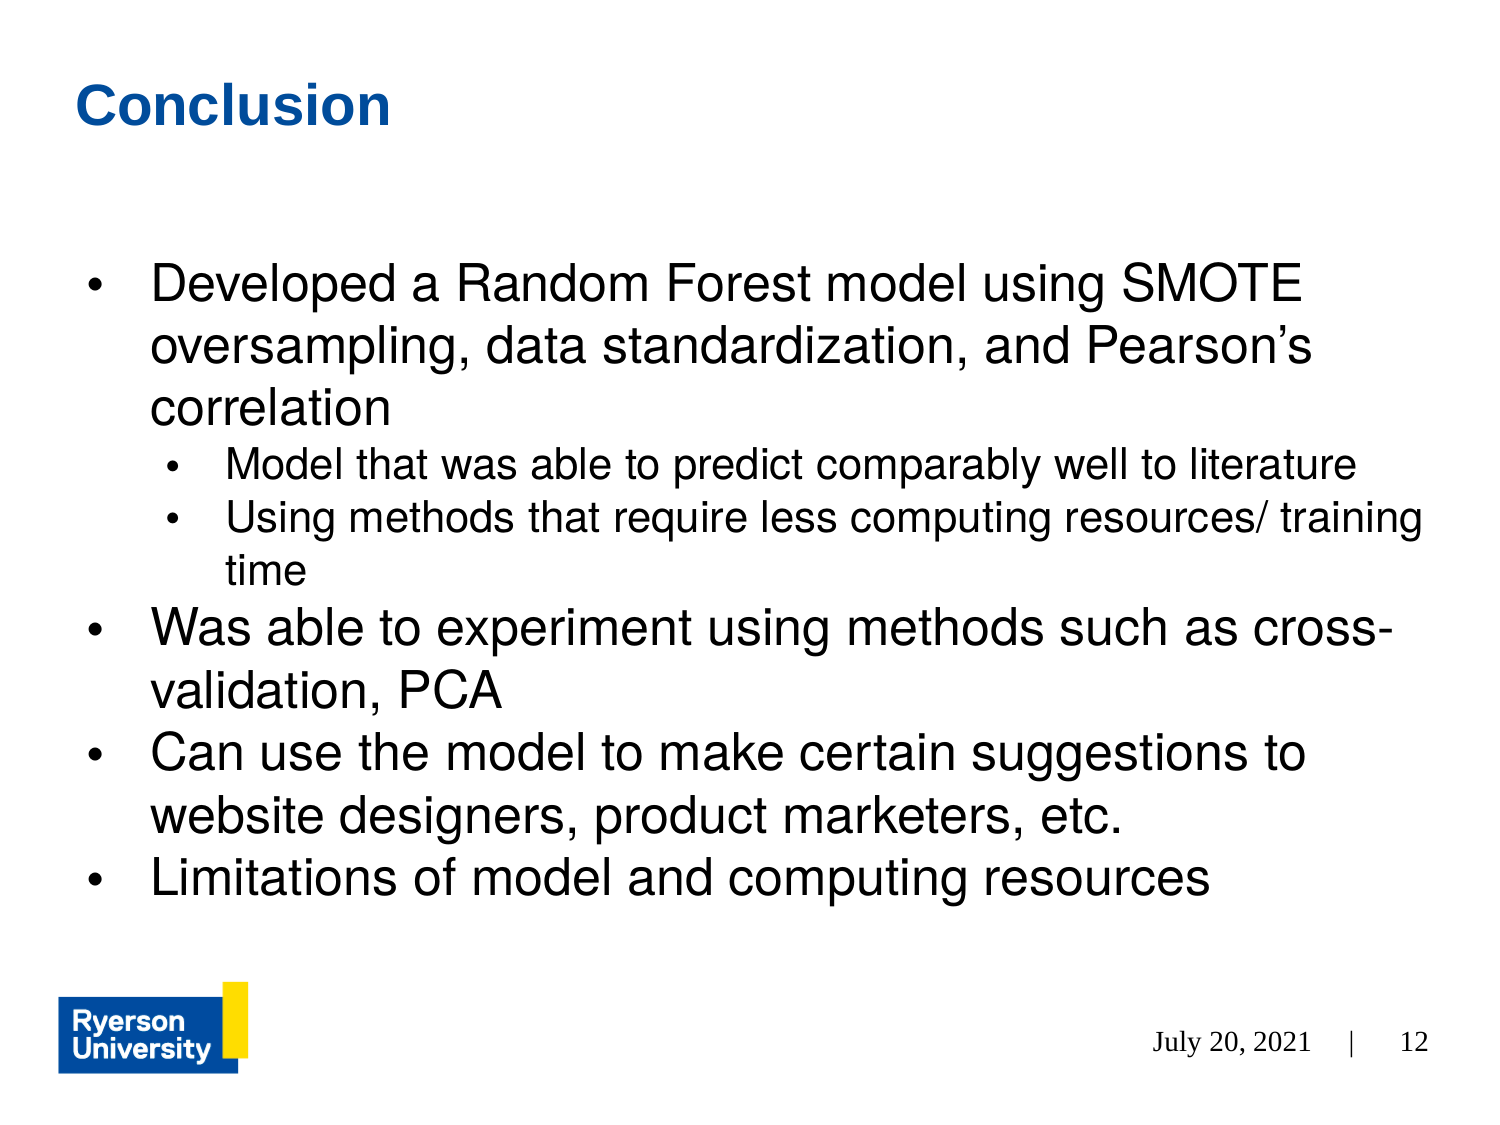

# Conclusion
Developed a Random Forest model using SMOTE oversampling, data standardization, and Pearson’s correlation
Model that was able to predict comparably well to literature
Using methods that require less computing resources/ training time
Was able to experiment using methods such as cross-validation, PCA
Can use the model to make certain suggestions to website designers, product marketers, etc.
Limitations of model and computing resources
July 20, 2021     |
12